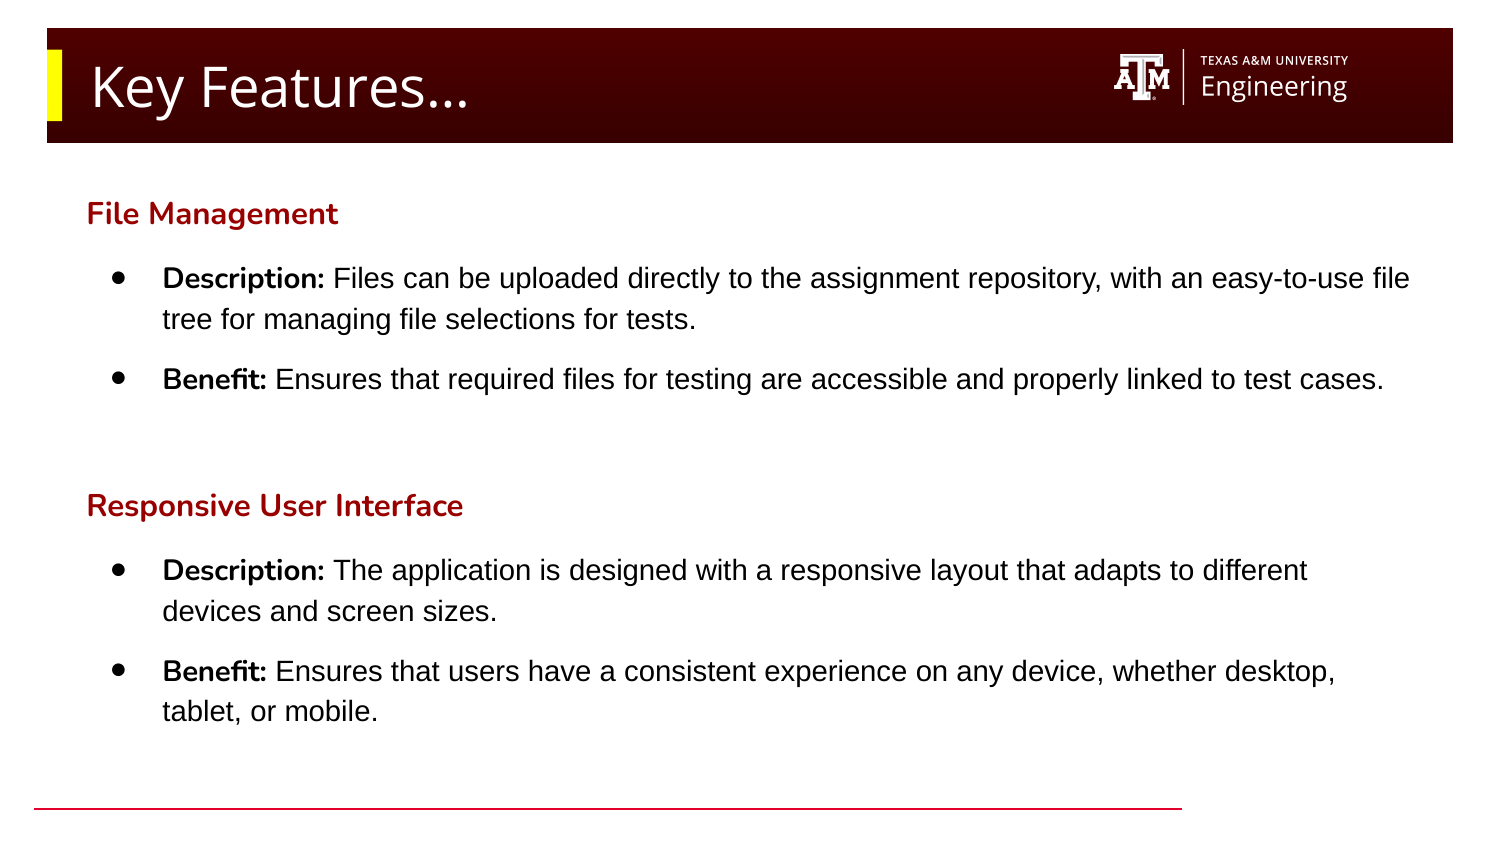

# Key Features…
File Management
Description: Files can be uploaded directly to the assignment repository, with an easy-to-use file tree for managing file selections for tests.
Benefit: Ensures that required files for testing are accessible and properly linked to test cases.

Responsive User Interface
Description: The application is designed with a responsive layout that adapts to different devices and screen sizes.
Benefit: Ensures that users have a consistent experience on any device, whether desktop, tablet, or mobile.